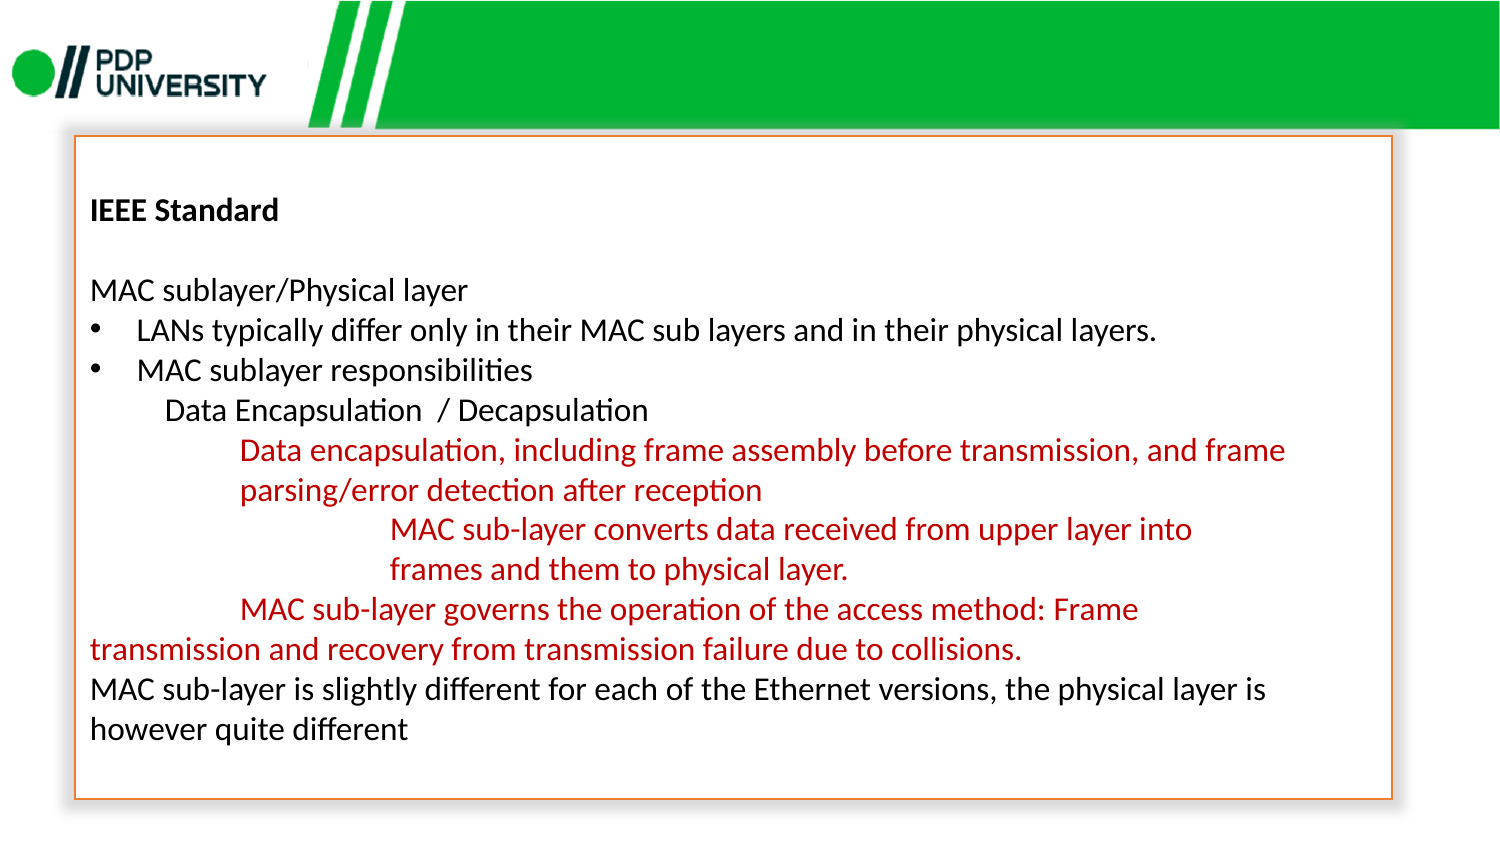

IEEE Standard

MAC sublayer/Physical layer
LANs typically differ only in their MAC sub layers and in their physical layers.
MAC sublayer responsibilities
          Data Encapsulation  / Decapsulation
	Data encapsulation, including frame assembly before transmission, and frame 	parsing/error detection after reception
		MAC sub-layer converts data received from upper layer into 			frames and them to physical layer.
         	MAC sub-layer governs the operation of the access method: Frame 	transmission and recovery from transmission failure due to collisions.
MAC sub-layer is slightly different for each of the Ethernet versions, the physical layer is however quite different